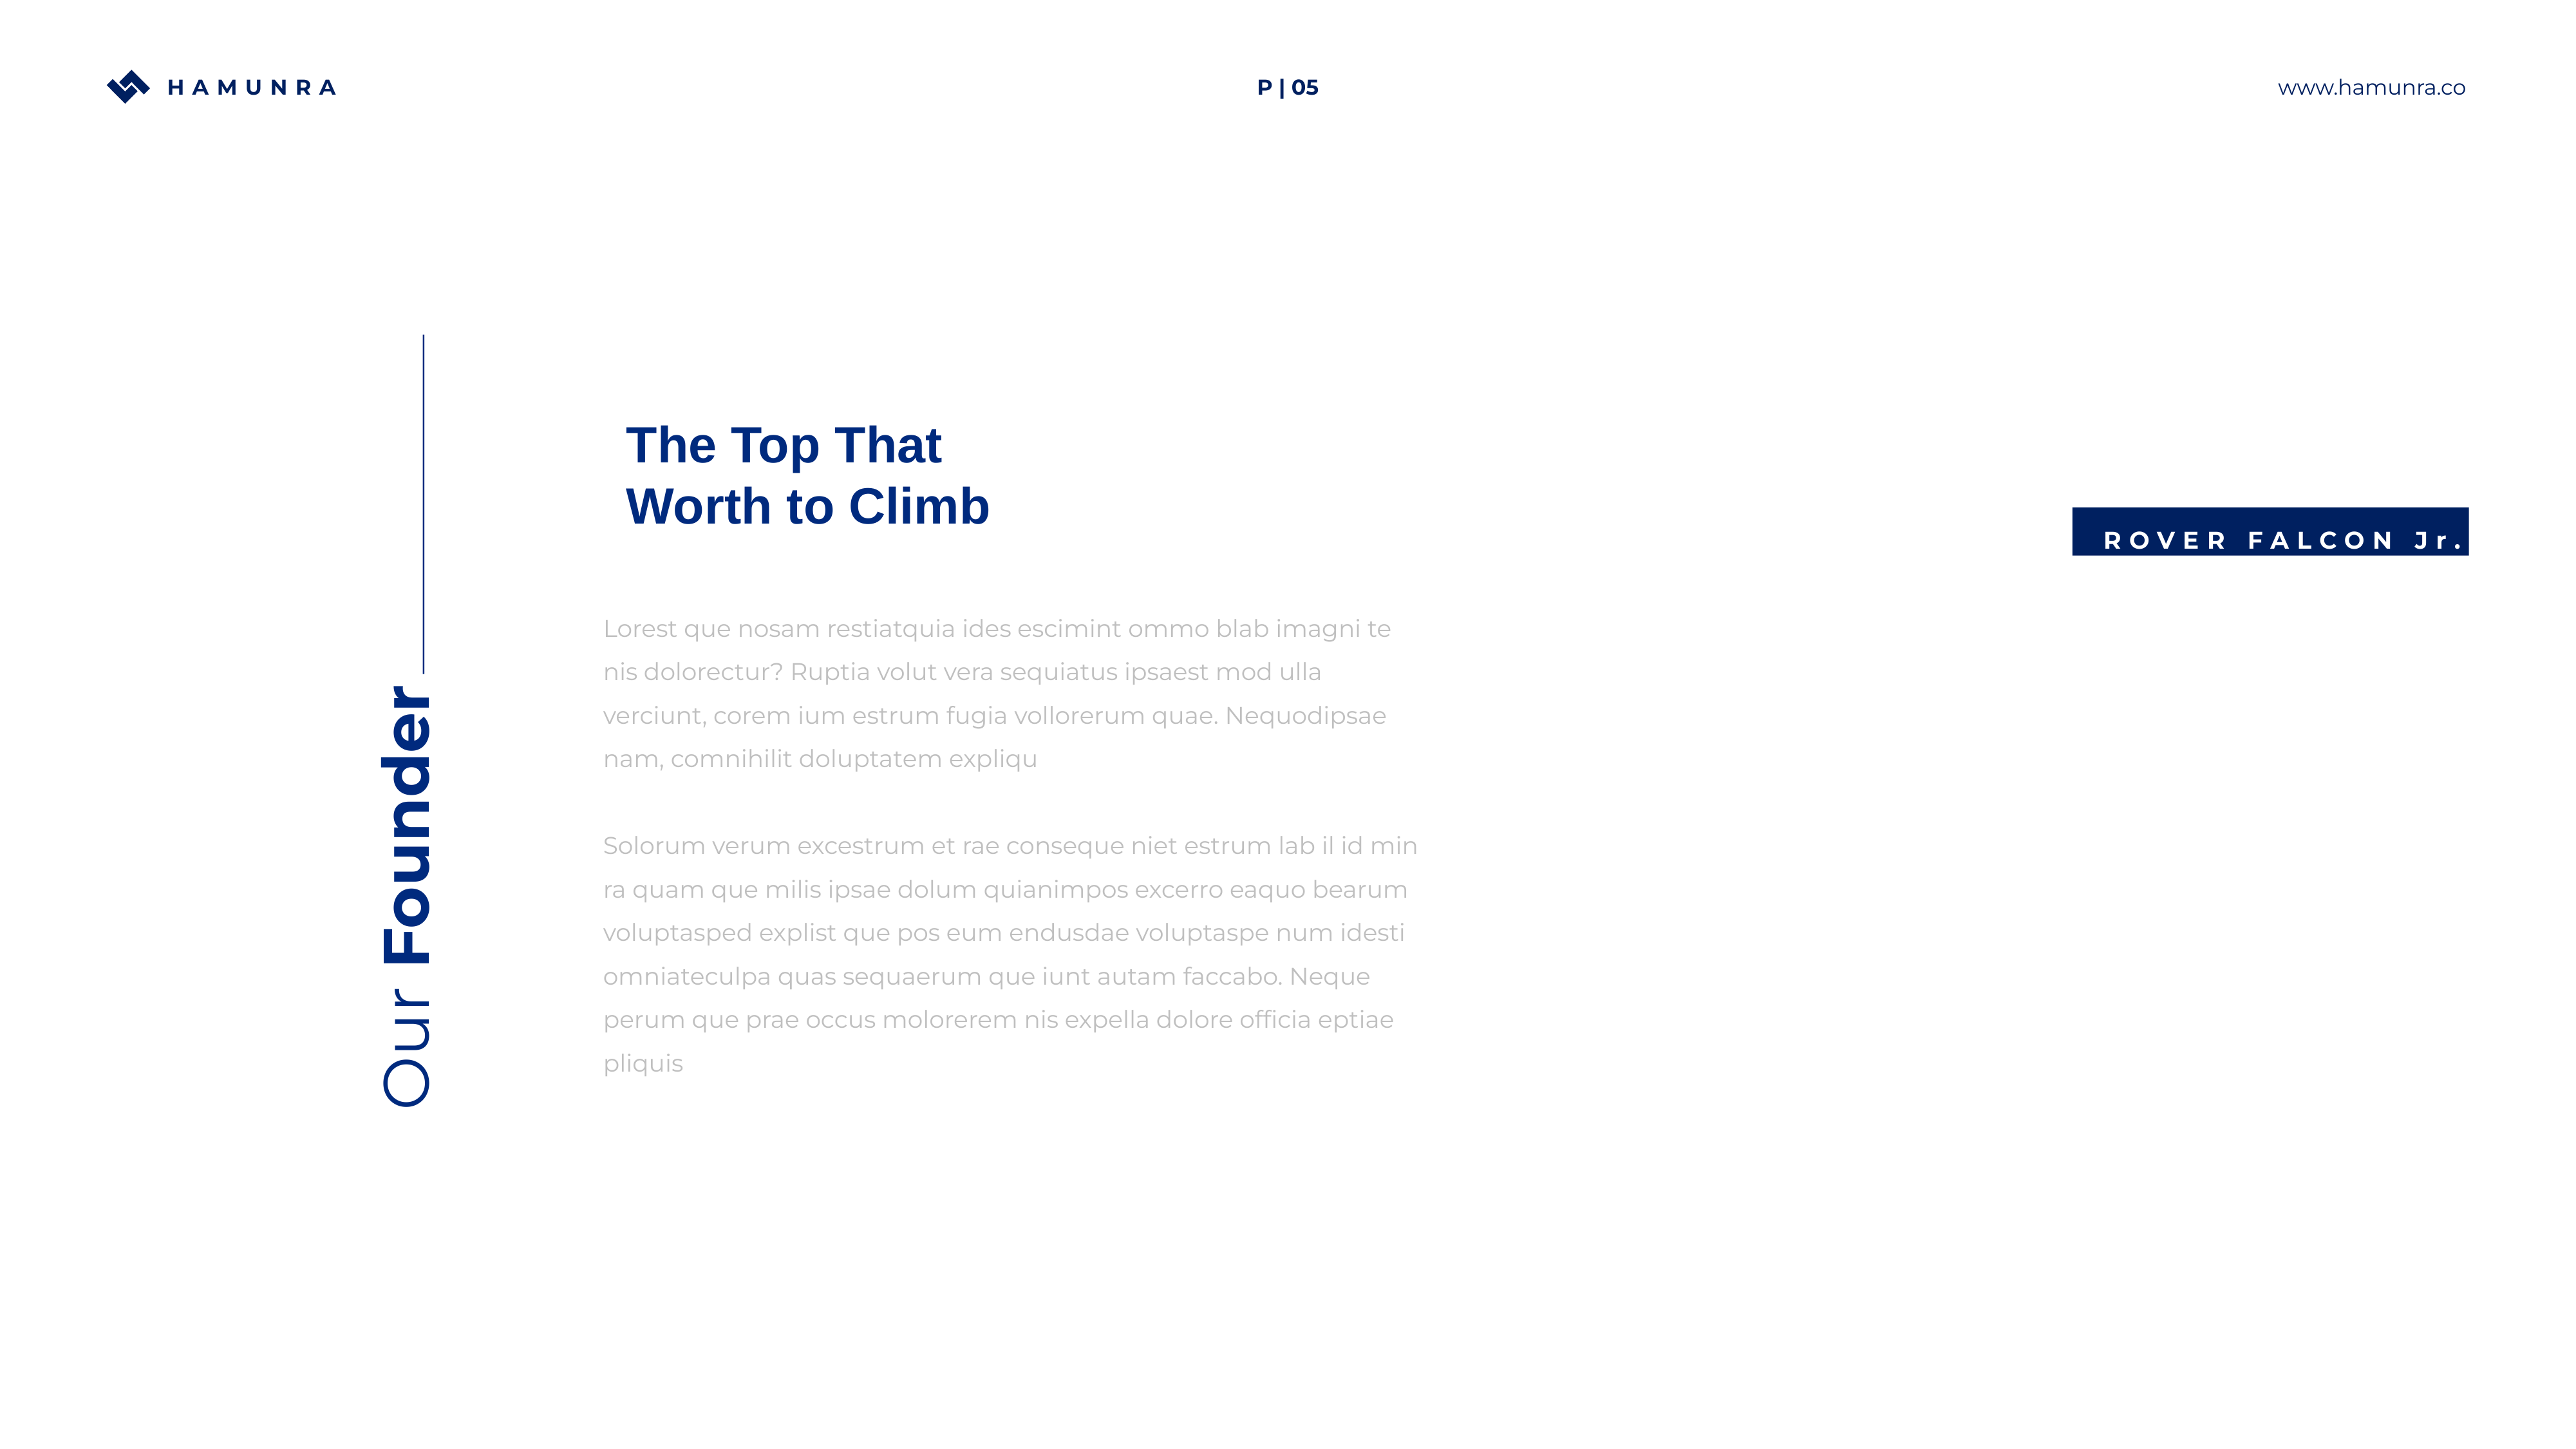

HAMUNRA
P | 05
www.hamunra.co

Our Founder
The Top That
Worth to Climb
Lorest que nosam restiatquia ides escimint ommo blab imagni te nis dolorectur? Ruptia volut vera sequiatus ipsaest mod ulla verciunt, corem ium estrum fugia vollorerum quae. Nequodipsae nam, comnihilit doluptatem expliqu

Solorum verum excestrum et rae conseque niet estrum lab il id min ra quam que milis ipsae dolum quianimpos excerro eaquo bearum voluptasped explist que pos eum endusdae voluptaspe num idesti omniateculpa quas sequaerum que iunt autam faccabo. Neque perum que prae occus molorerem nis expella dolore officia eptiae pliquis

ROVER FALCON Jr.